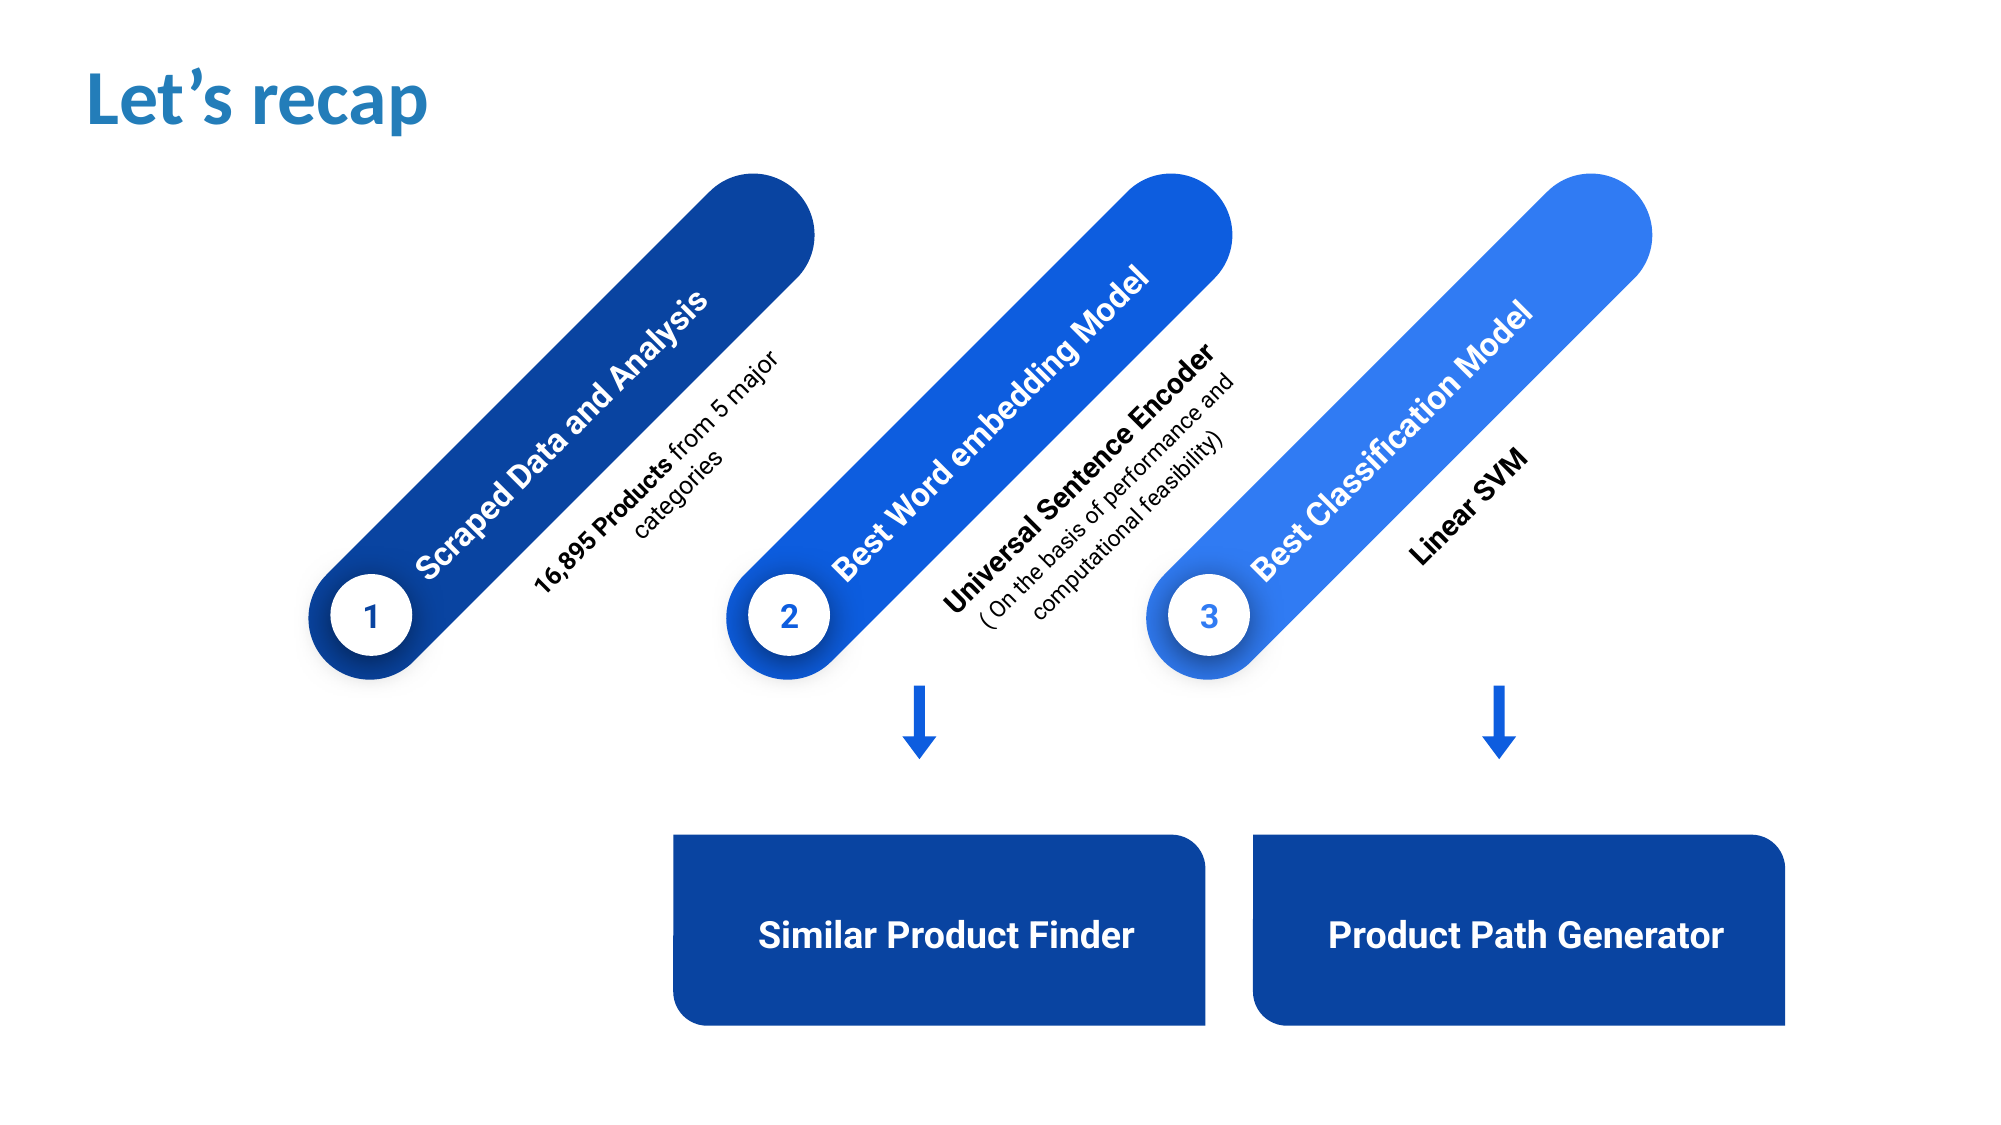

Let’s recap

Scraped Data and Analysis
16,895 Products from 5 major categories
1

Best Word embedding Model
Universal Sentence Encoder
 ( On the basis of performance and computational feasibility)
2

Best Classification Model
Linear SVM
3

Similar Product Finder

Product Path Generator